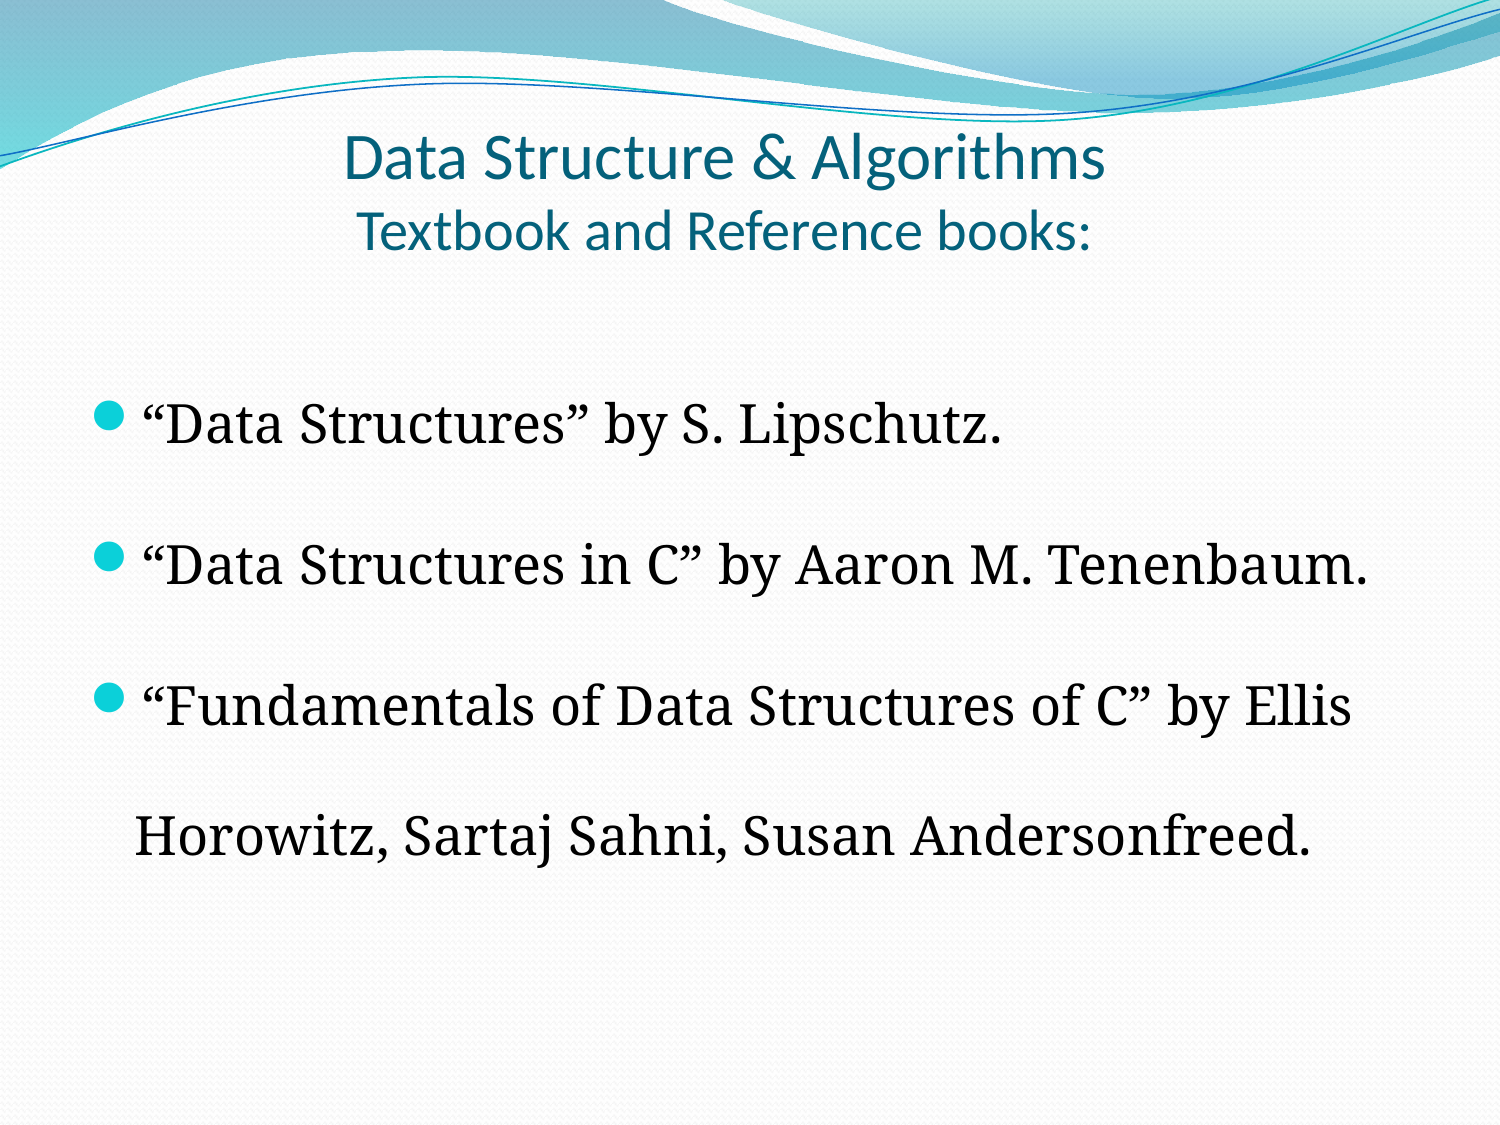

# Data Structure & Algorithms Textbook and Reference books:
“Data Structures” by S. Lipschutz.
“Data Structures in C” by Aaron M. Tenenbaum.
“Fundamentals of Data Structures of C” by Ellis Horowitz, Sartaj Sahni, Susan Andersonfreed.